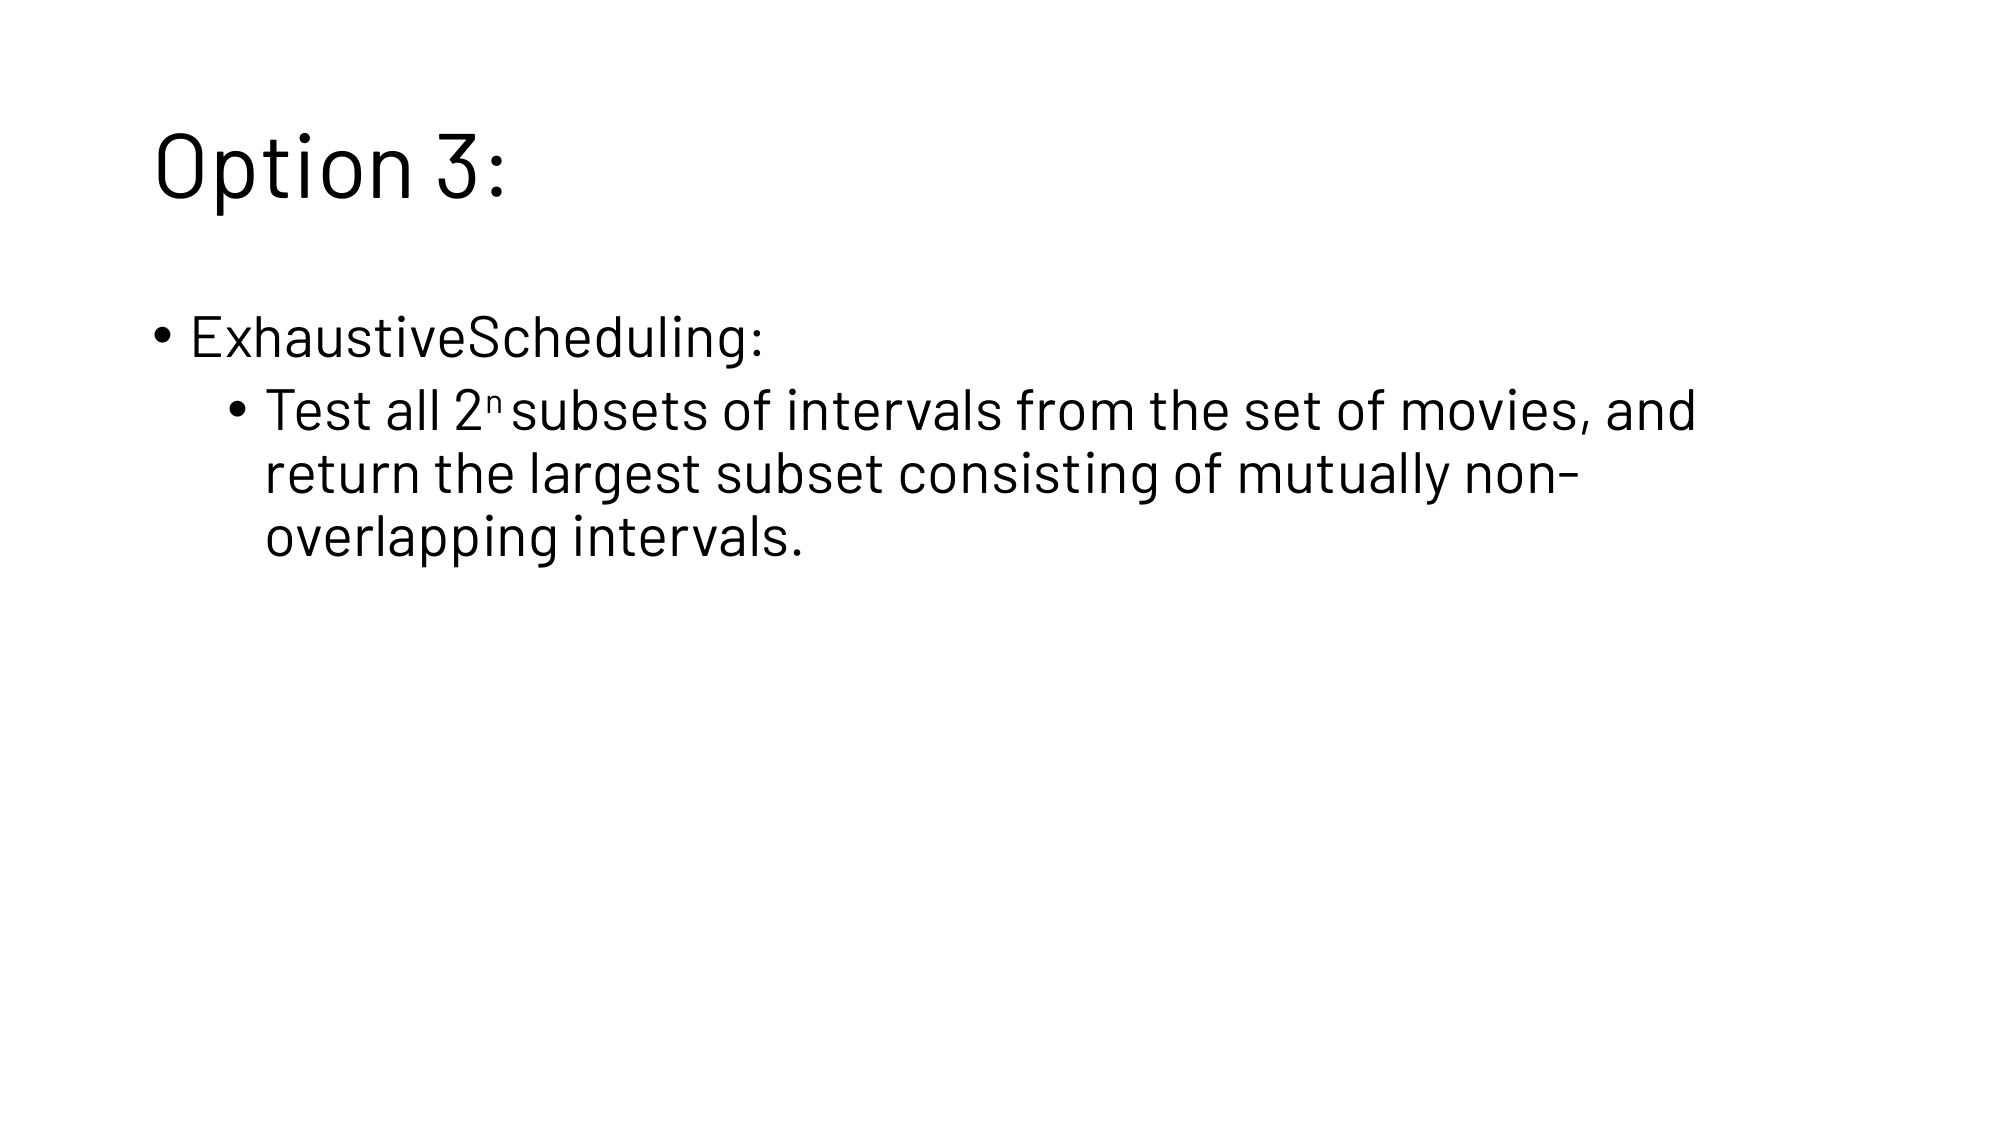

# Option 3:
ExhaustiveScheduling:
Test all 2n subsets of intervals from the set of movies, and return the largest subset consisting of mutually non-overlapping intervals.